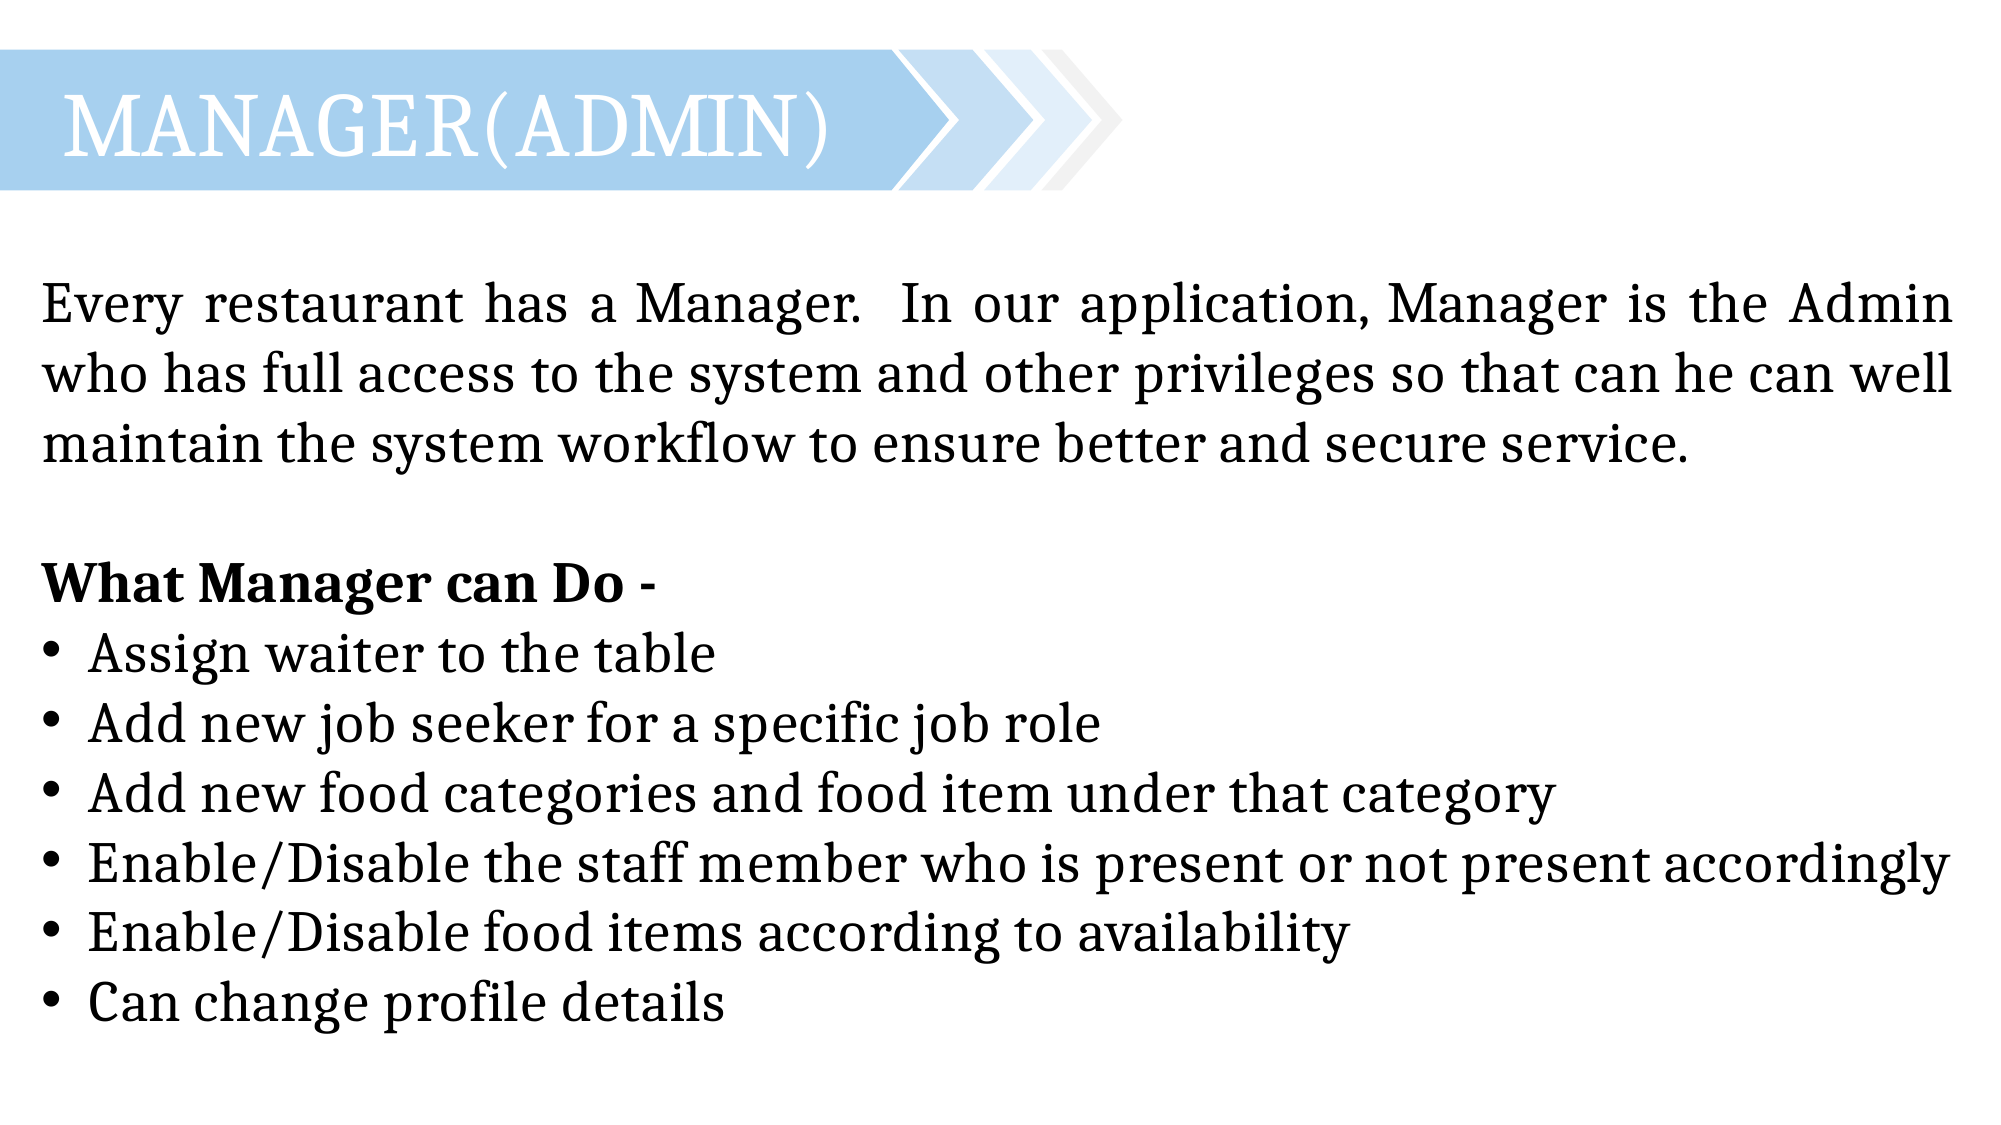

MANAGER(ADMIN)

Every restaurant has a Manager.  In our application, Manager is the Admin who has full access to the system and other privileges so that can he can well maintain the system workflow to ensure better and secure service.

What Manager can Do -
  Assign waiter to the table
  Add new job seeker for a specific job role
  Add new food categories and food item under that category
  Enable/Disable the staff member who is present or not present accordingly
  Enable/Disable food items according to availability
  Can change profile details